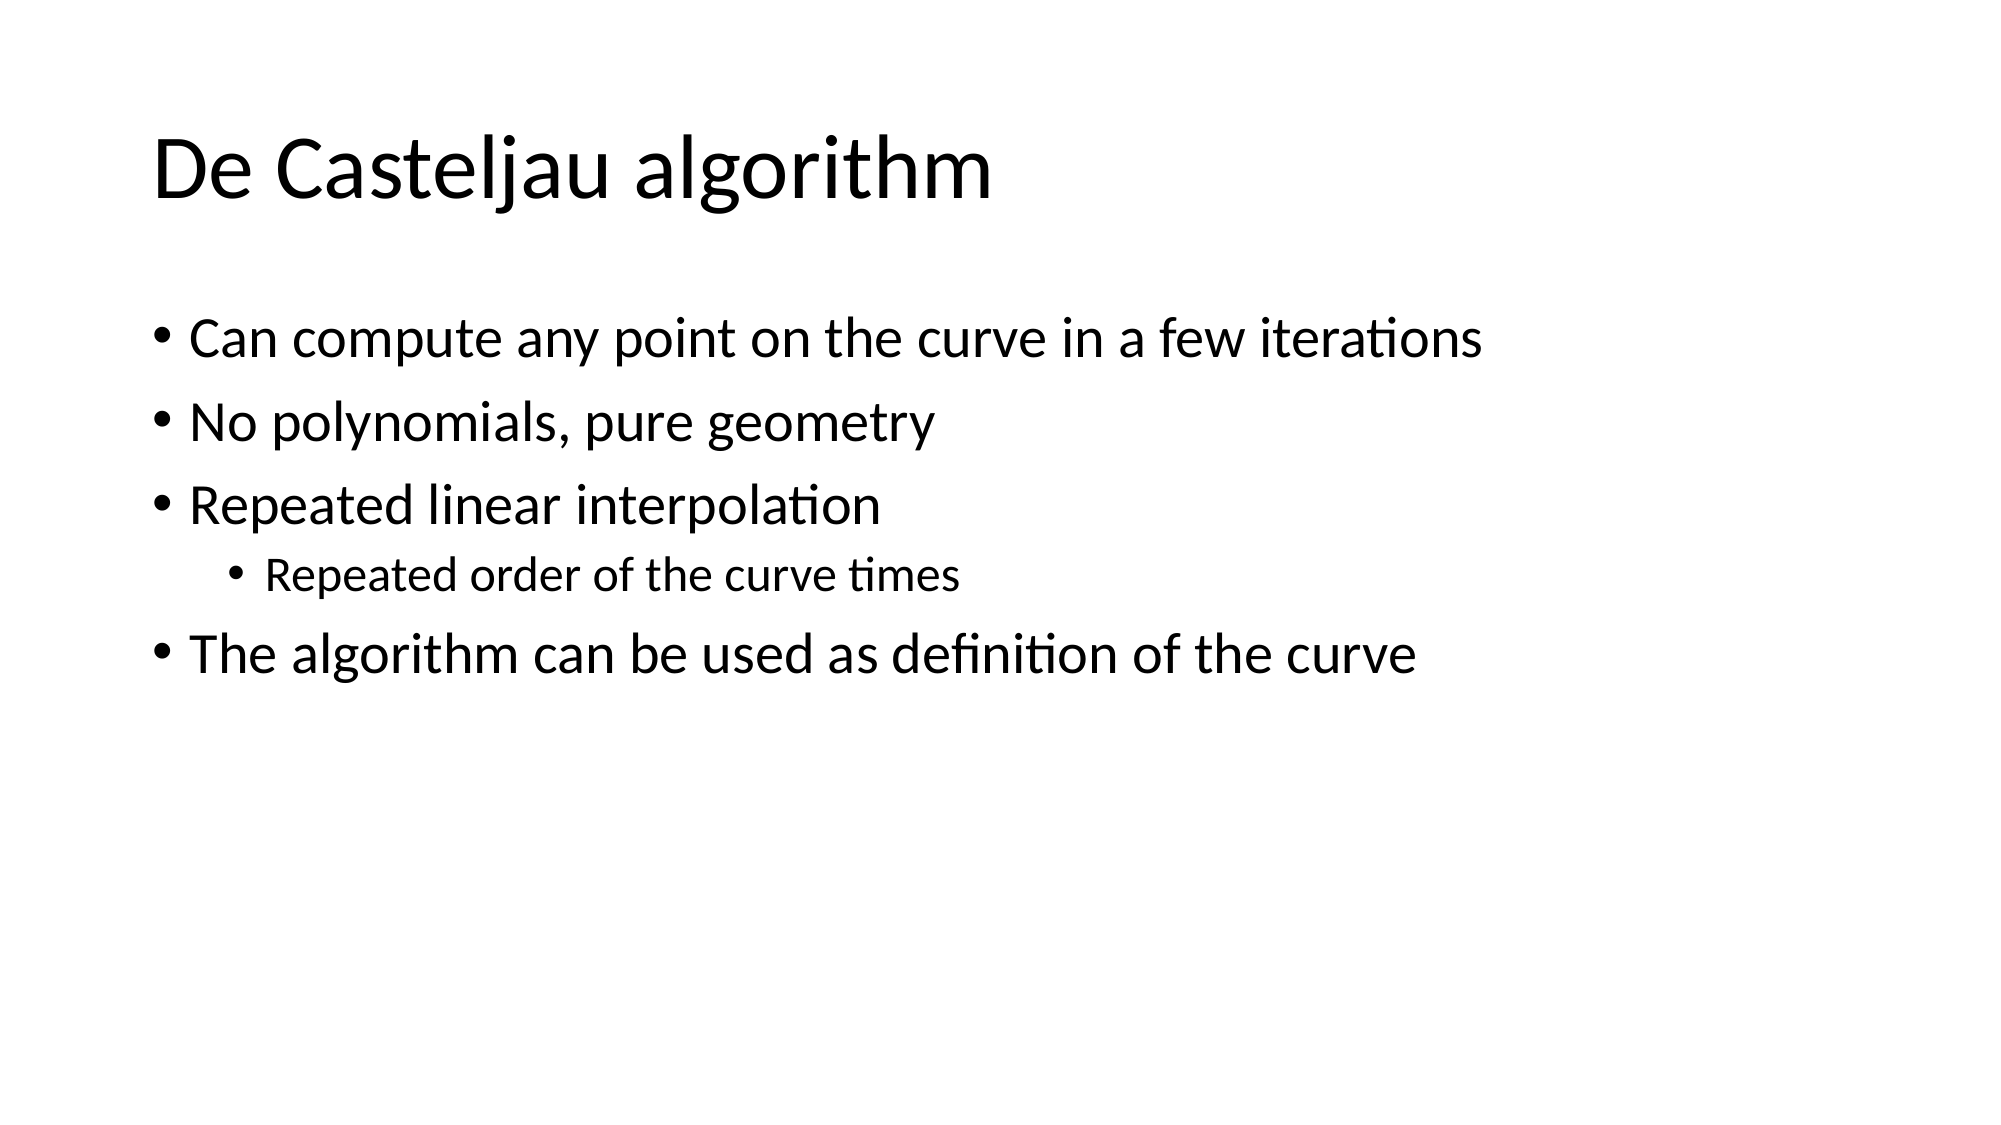

# De Casteljau algorithm
Can compute any point on the curve in a few iterations
No polynomials, pure geometry
Repeated linear interpolation
Repeated order of the curve times
The algorithm can be used as definition of the curve